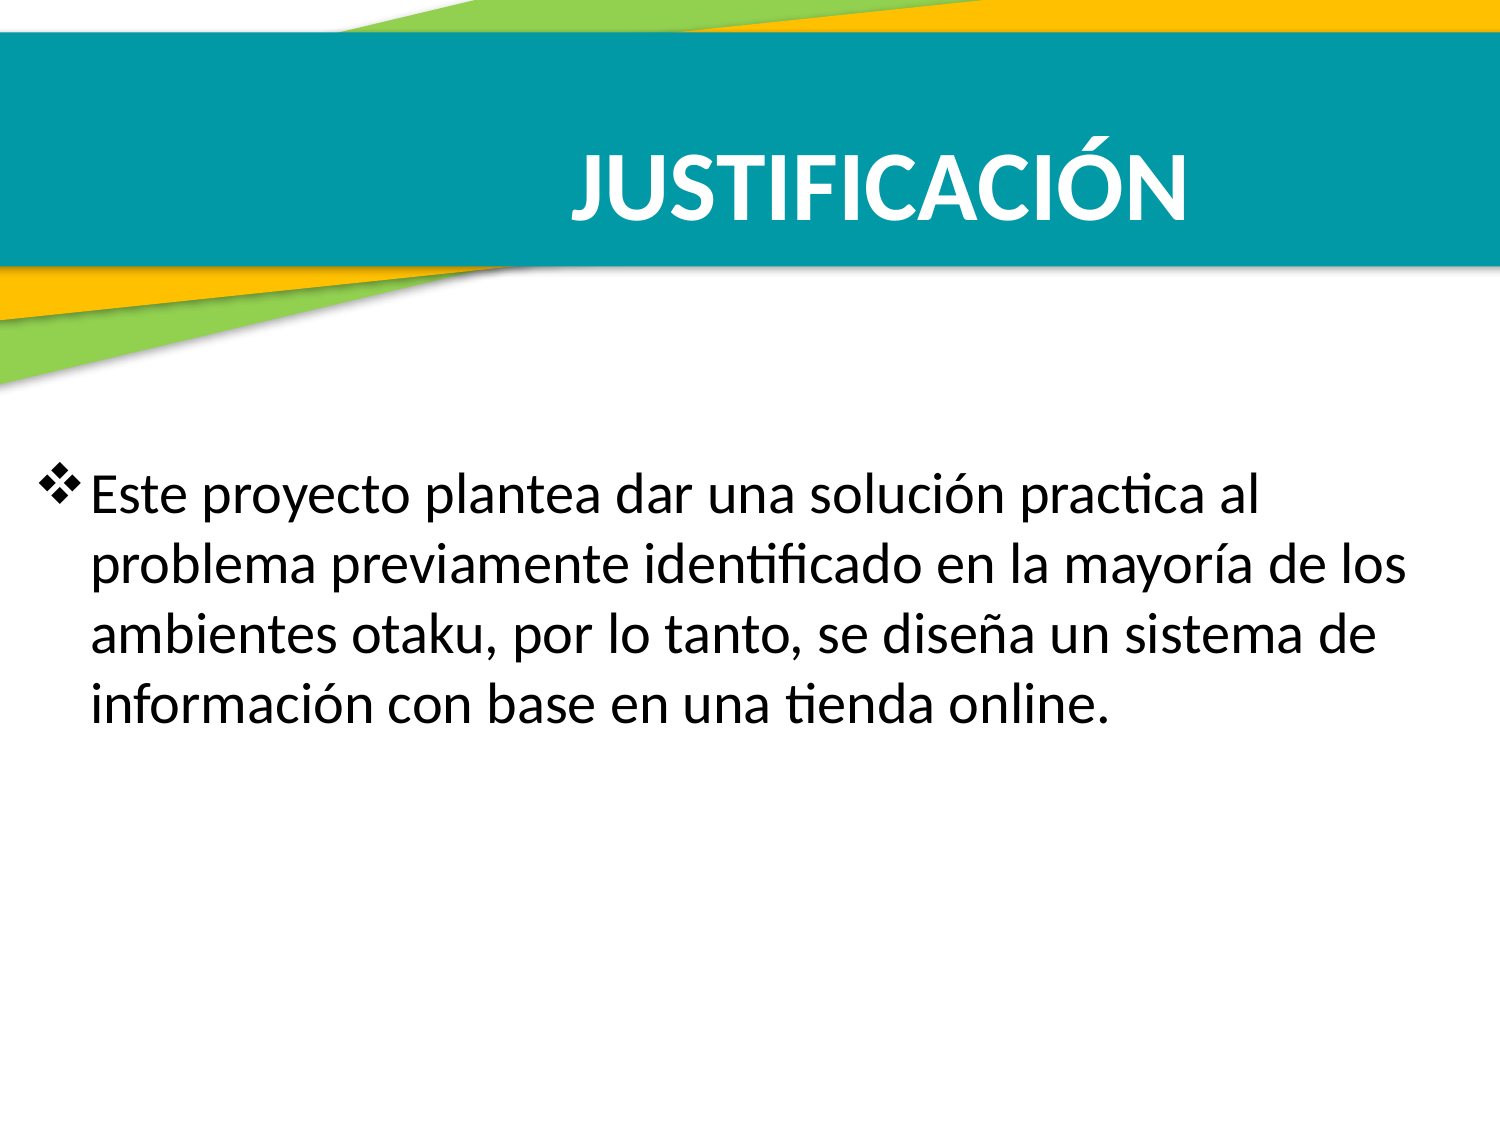

JUSTIFICACIÓN
Este proyecto plantea dar una solución practica al problema previamente identificado en la mayoría de los ambientes otaku, por lo tanto, se diseña un sistema de información con base en una tienda online.